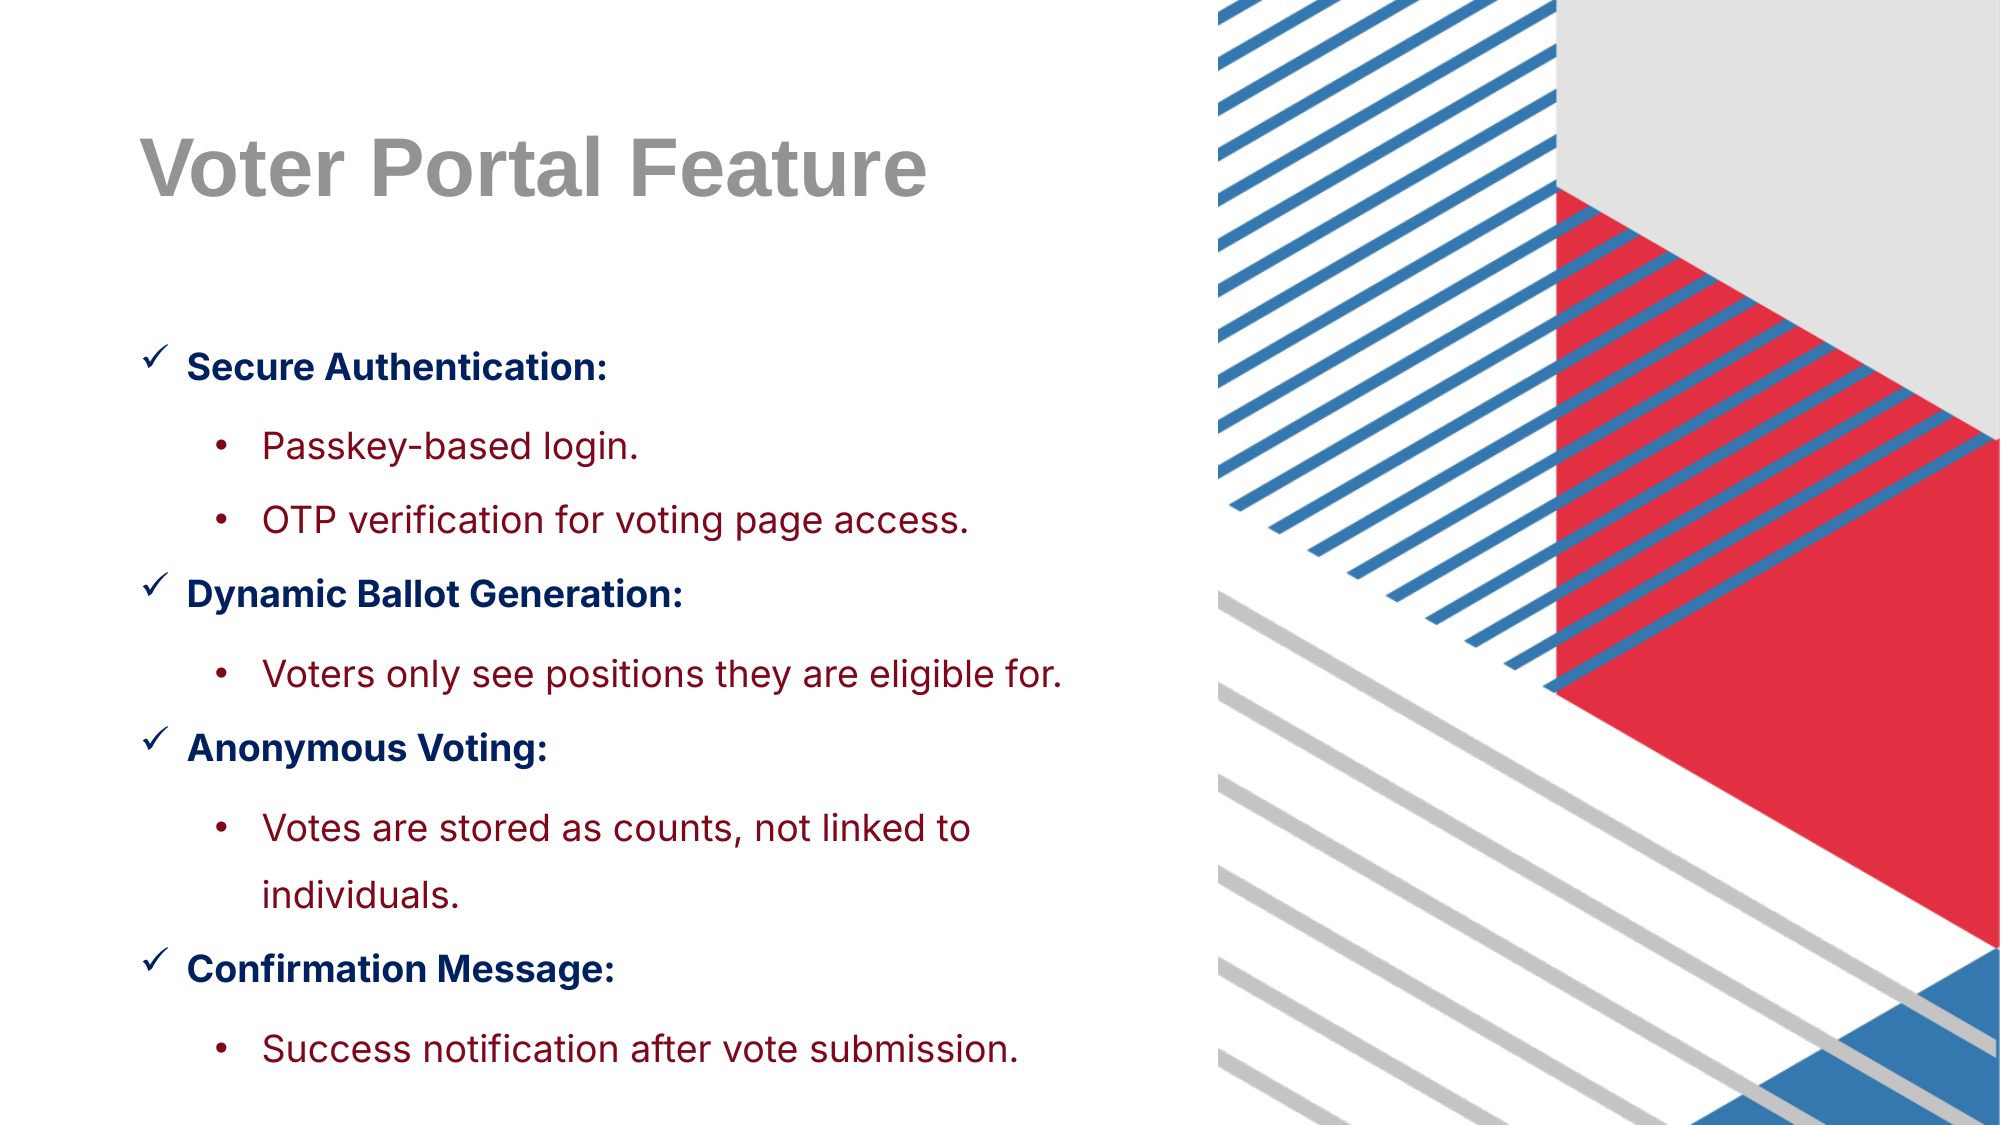

# Voter Portal Feature
Secure Authentication:
Passkey-based login.
OTP verification for voting page access.
Dynamic Ballot Generation:
Voters only see positions they are eligible for.
Anonymous Voting:
Votes are stored as counts, not linked to individuals.
Confirmation Message:
Success notification after vote submission.